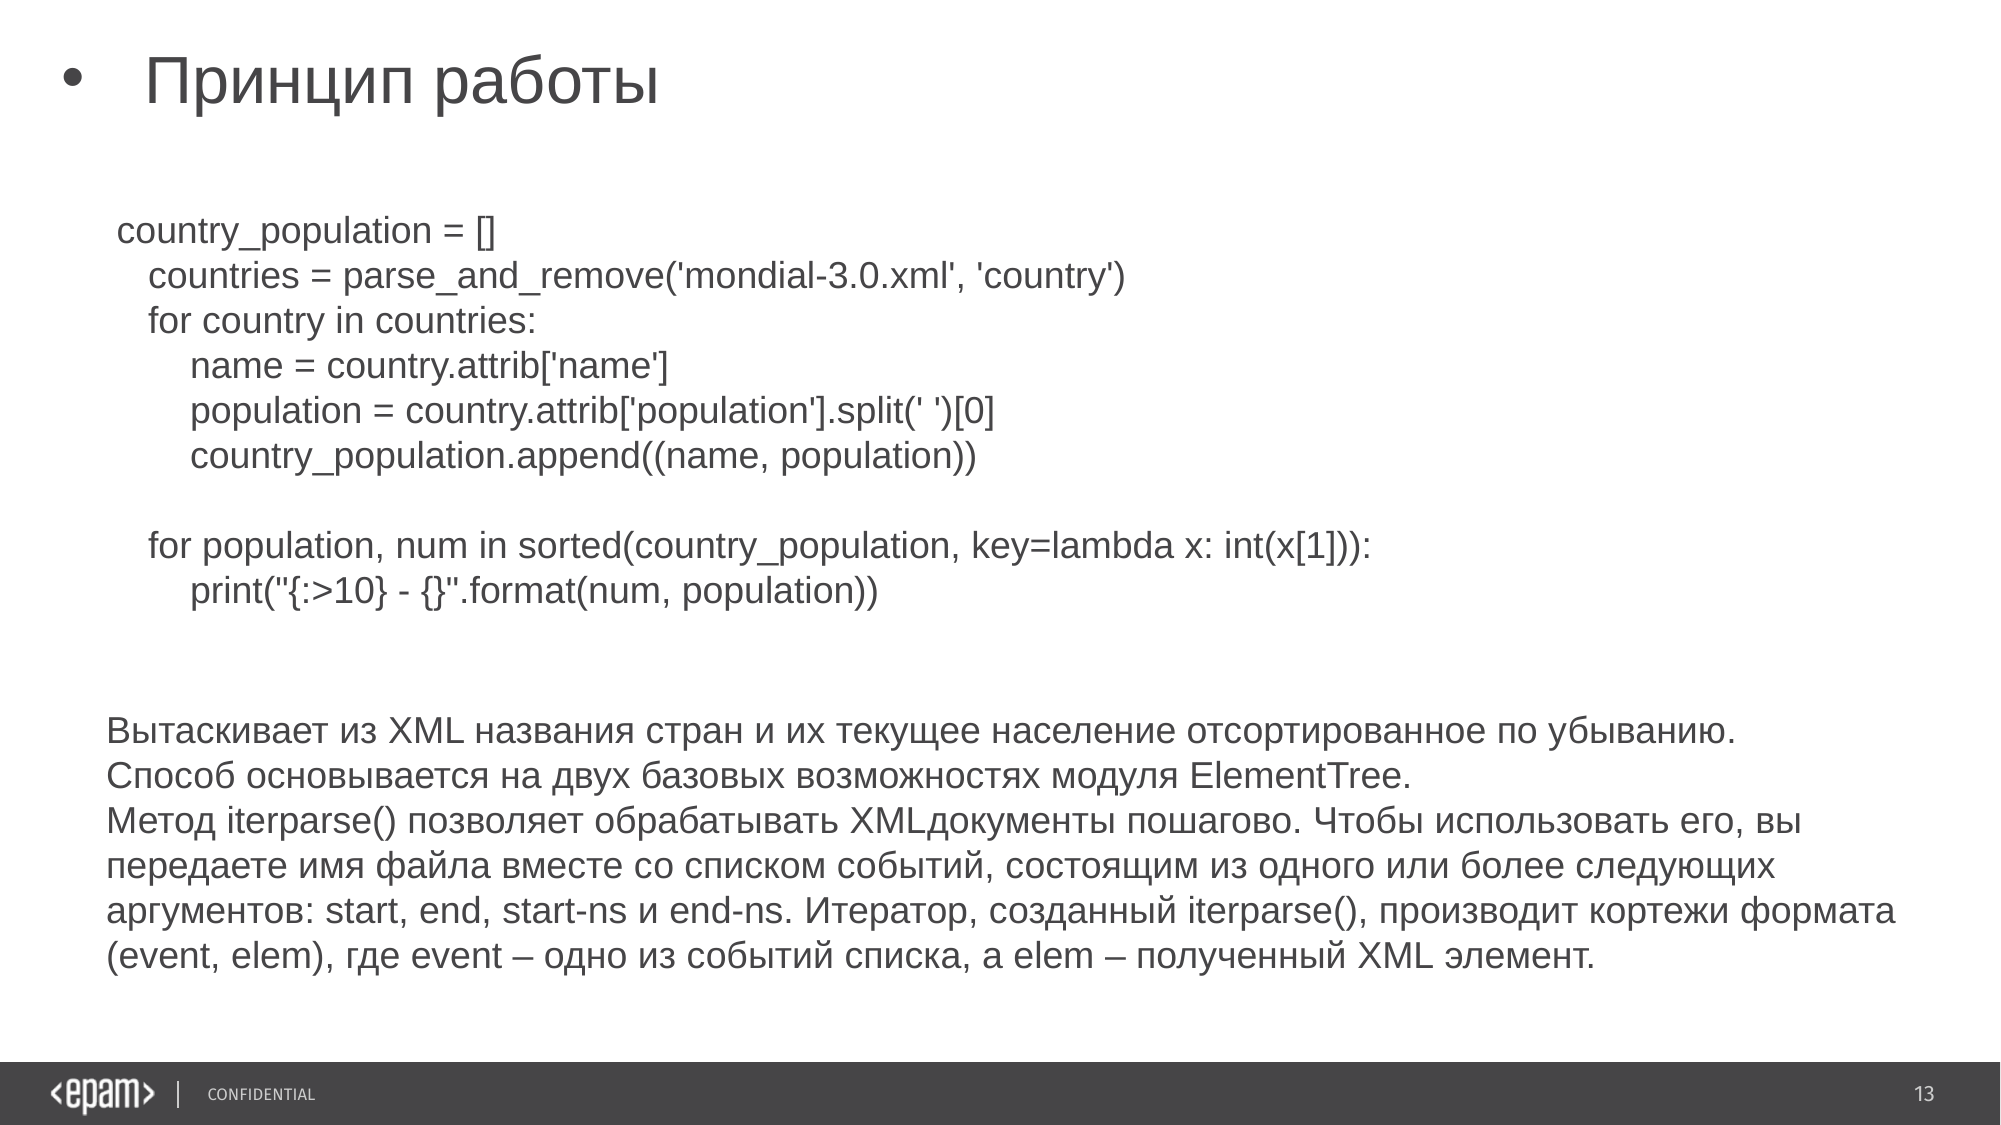

Принцип работы
 country_population = []
    countries = parse_and_remove('mondial-3.0.xml', 'country')
    for country in countries:
        name = country.attrib['name']
        population = country.attrib['population'].split(' ')[0]
        country_population.append((name, population))

    for population, num in sorted(country_population, key=lambda x: int(x[1])):
        print("{:>10} - {}".format(num, population))
Вытаскивает из XML названия стран и их текущее население отсортированное по убыванию.
Способ основывается на двух базовых возможностях модуля ElementTree.
Метод iterparse() позволяет обрабатывать XML­документы пошагово. Чтобы использовать его, вы передаете имя файла вместе со списком событий, состоящим из одного или более следующих аргументов: start, end, start-ns и end-ns. Итератор, созданный iterparse(), производит кортежи формата (event, elem), где event – одно из событий списка, а elem – полученный XML­ элемент.